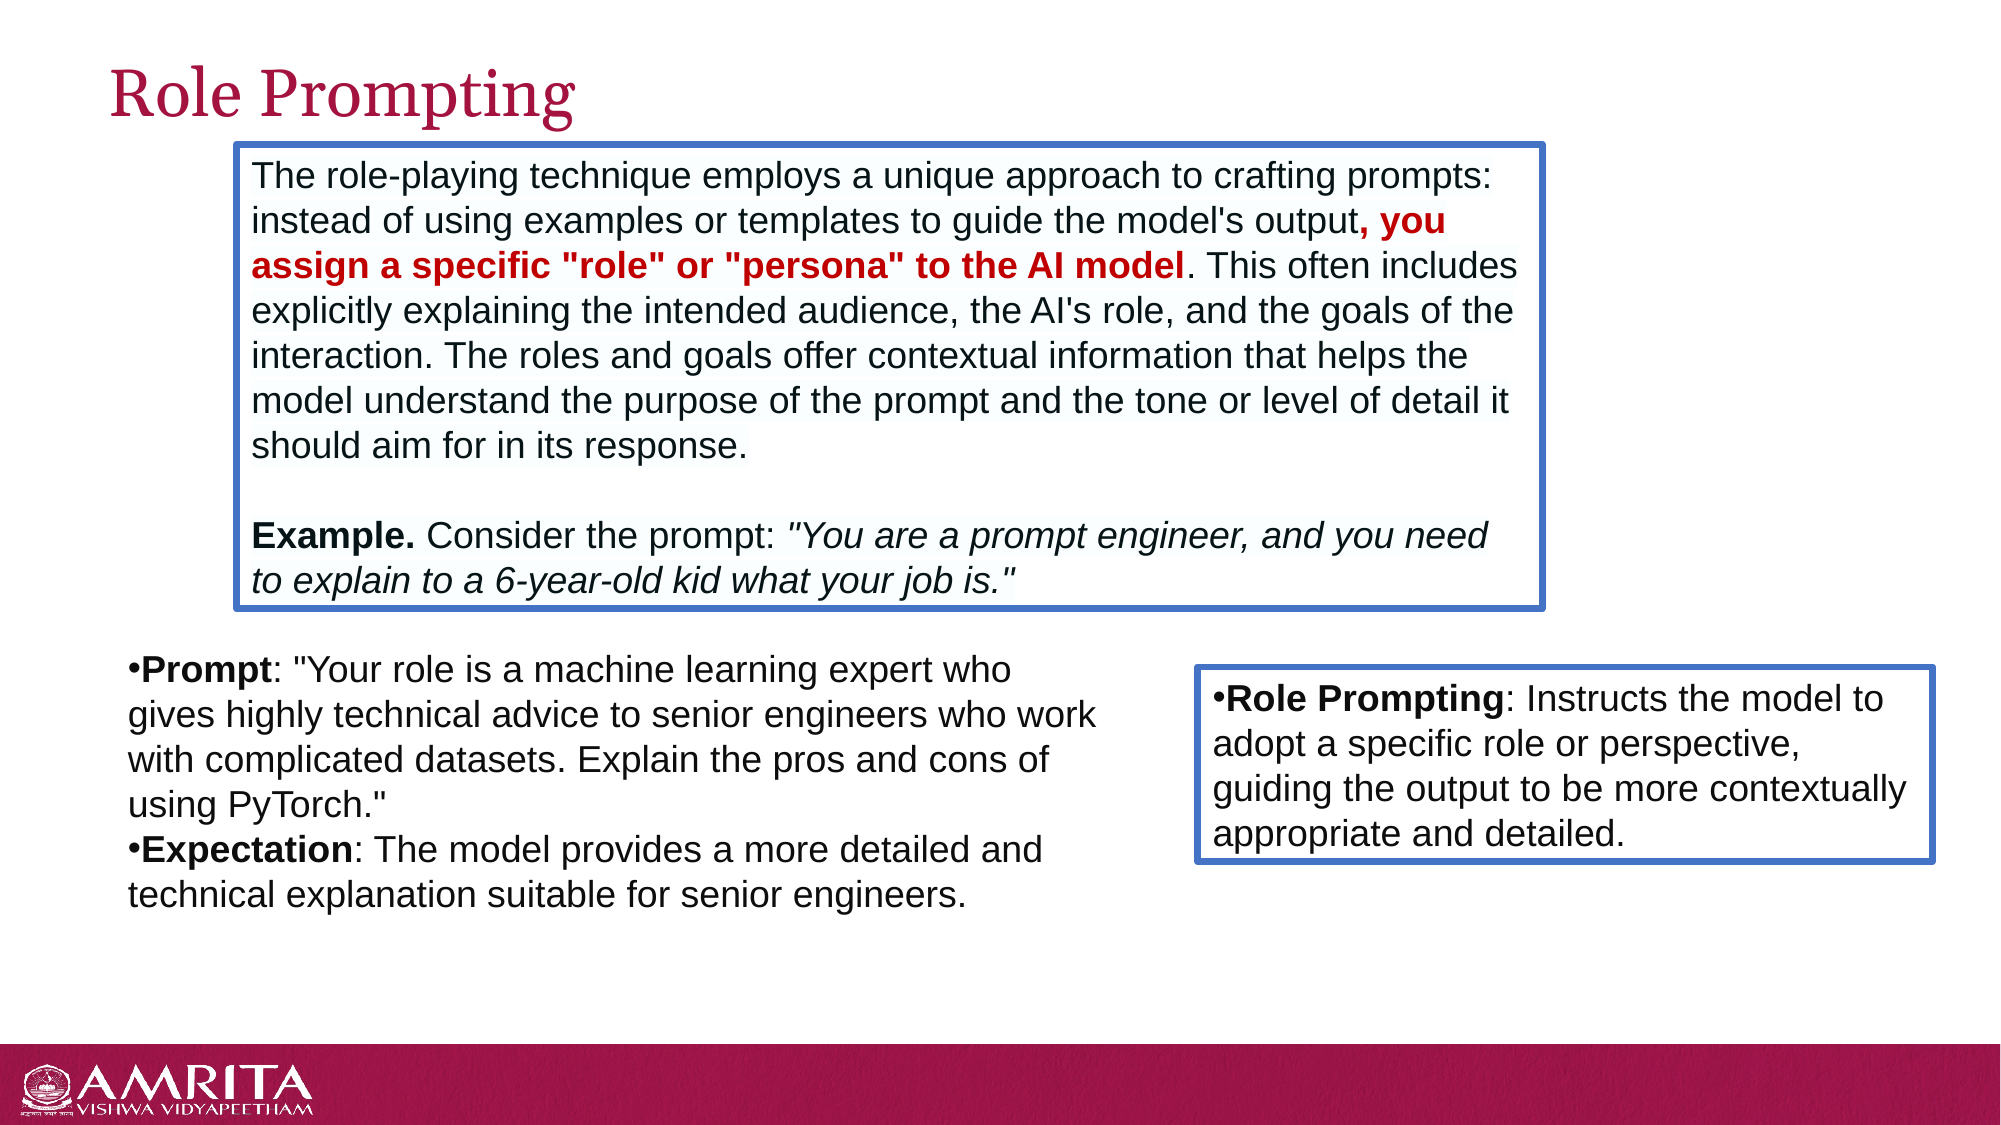

# Role Prompting
The role-playing technique employs a unique approach to crafting prompts: instead of using examples or templates to guide the model's output, you assign a specific "role" or "persona" to the AI model. This often includes explicitly explaining the intended audience, the AI's role, and the goals of the interaction. The roles and goals offer contextual information that helps the model understand the purpose of the prompt and the tone or level of detail it should aim for in its response.
Example. Consider the prompt: "You are a prompt engineer, and you need to explain to a 6-year-old kid what your job is."

Prompt: "Your role is a machine learning expert who gives highly technical advice to senior engineers who work with complicated datasets. Explain the pros and cons of using PyTorch."
Expectation: The model provides a more detailed and technical explanation suitable for senior engineers.
Role Prompting: Instructs the model to adopt a specific role or perspective, guiding the output to be more contextually appropriate and detailed.